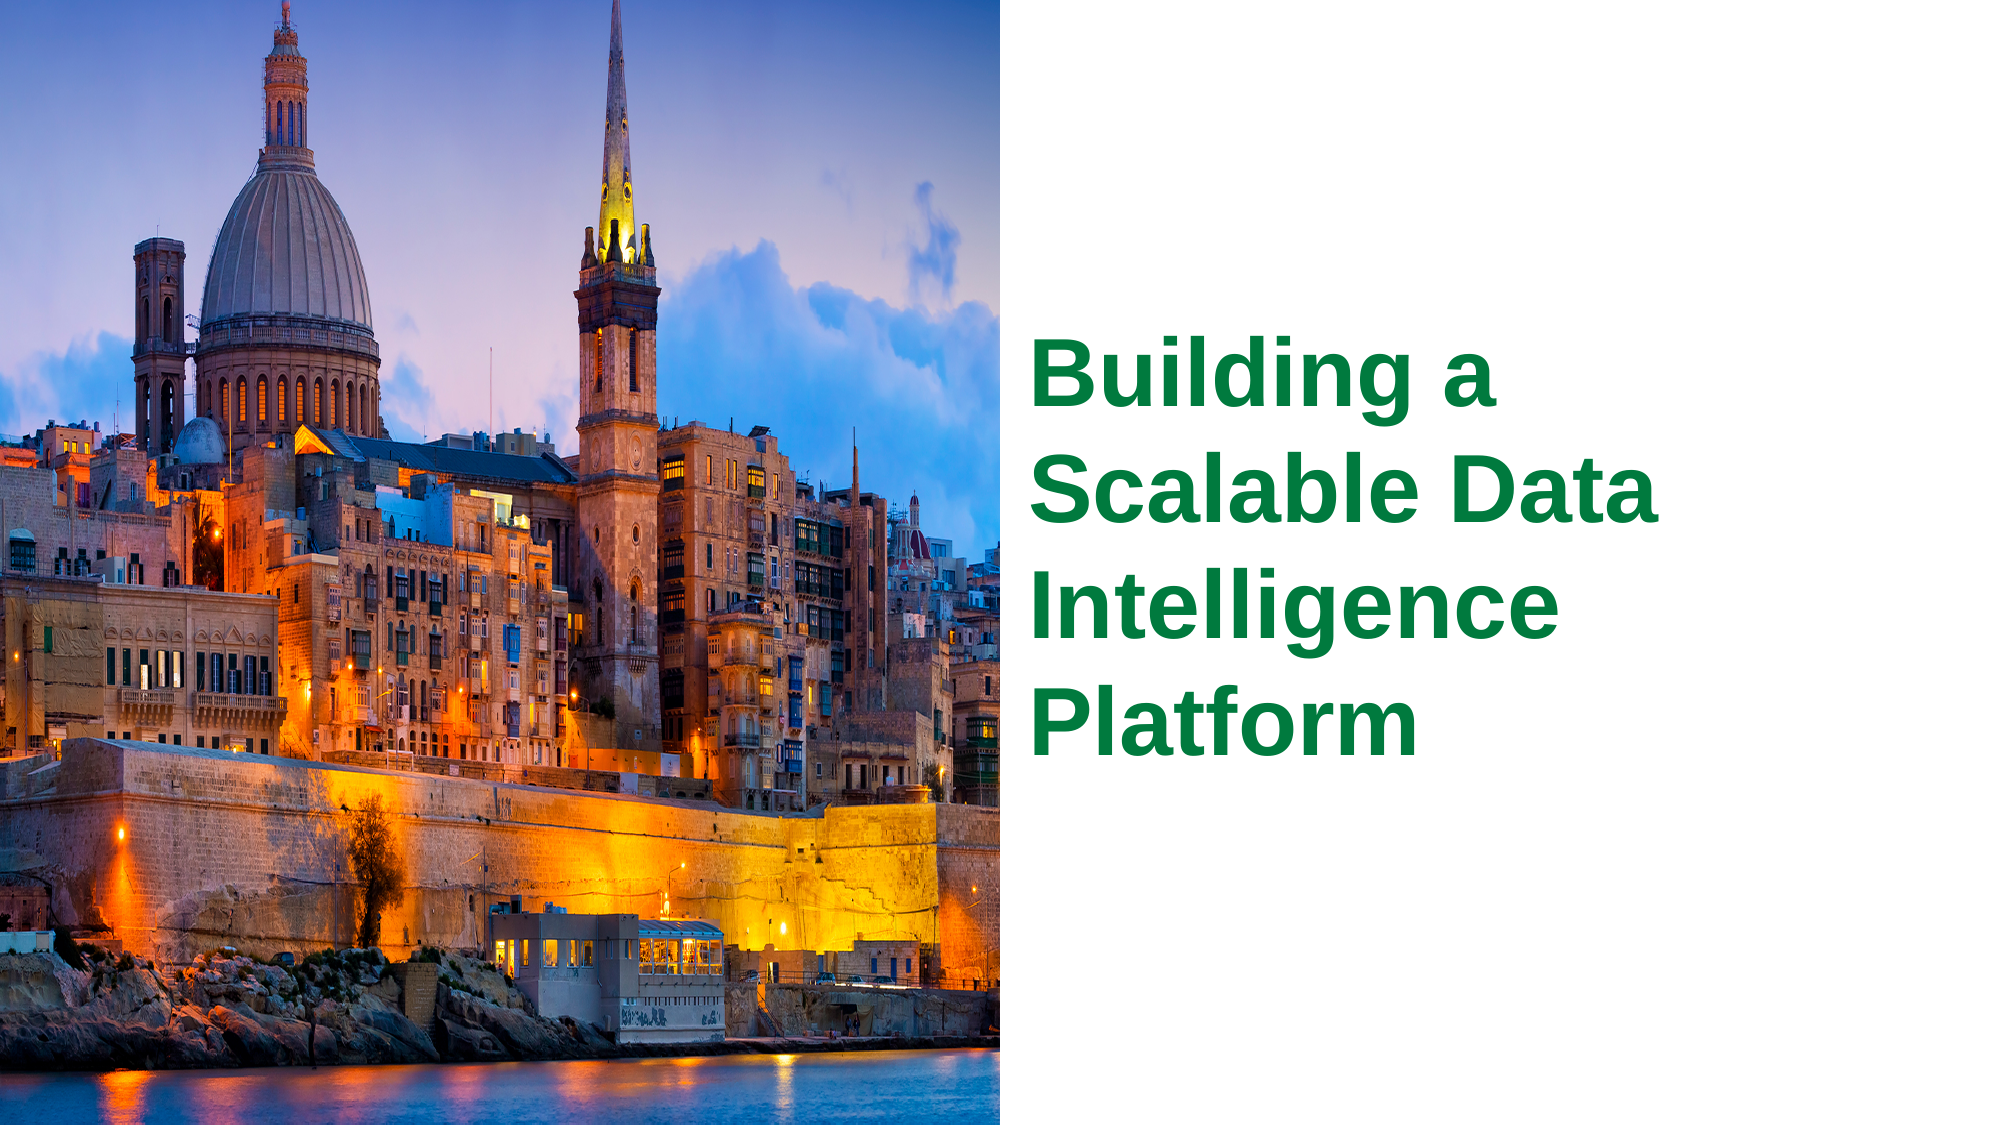

# Building a Scalable Data Intelligence Platform